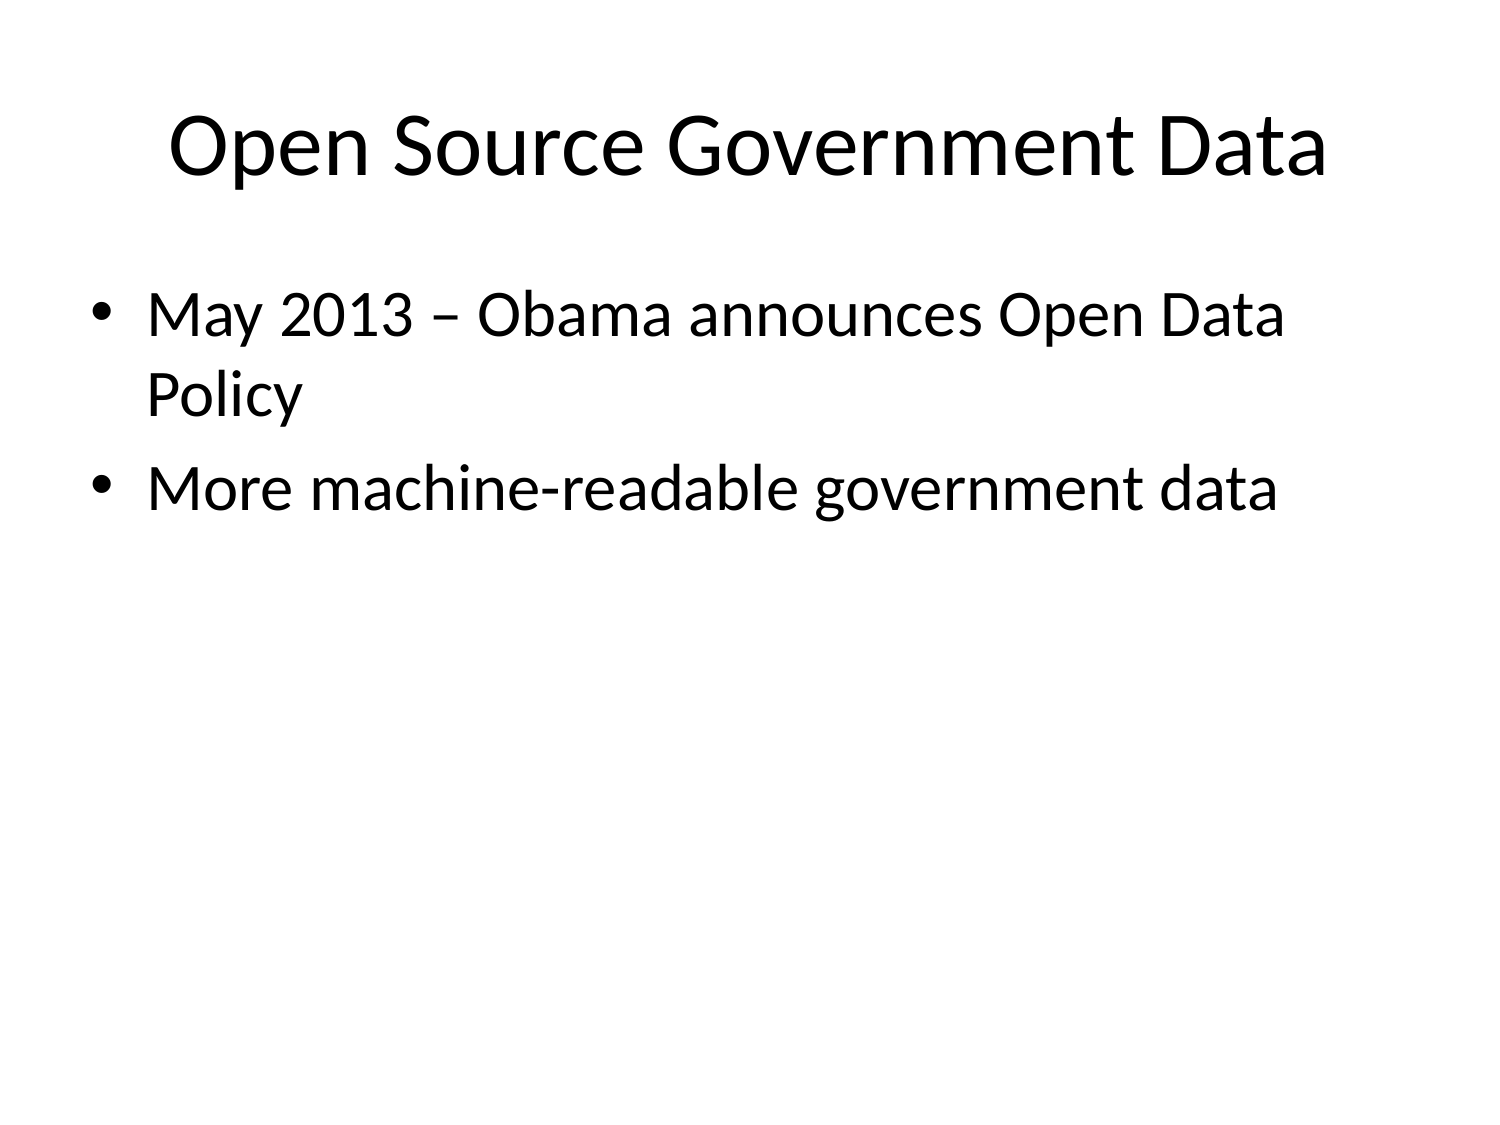

# Open Source Government Data
May 2013 – Obama announces Open Data Policy
More machine-readable government data